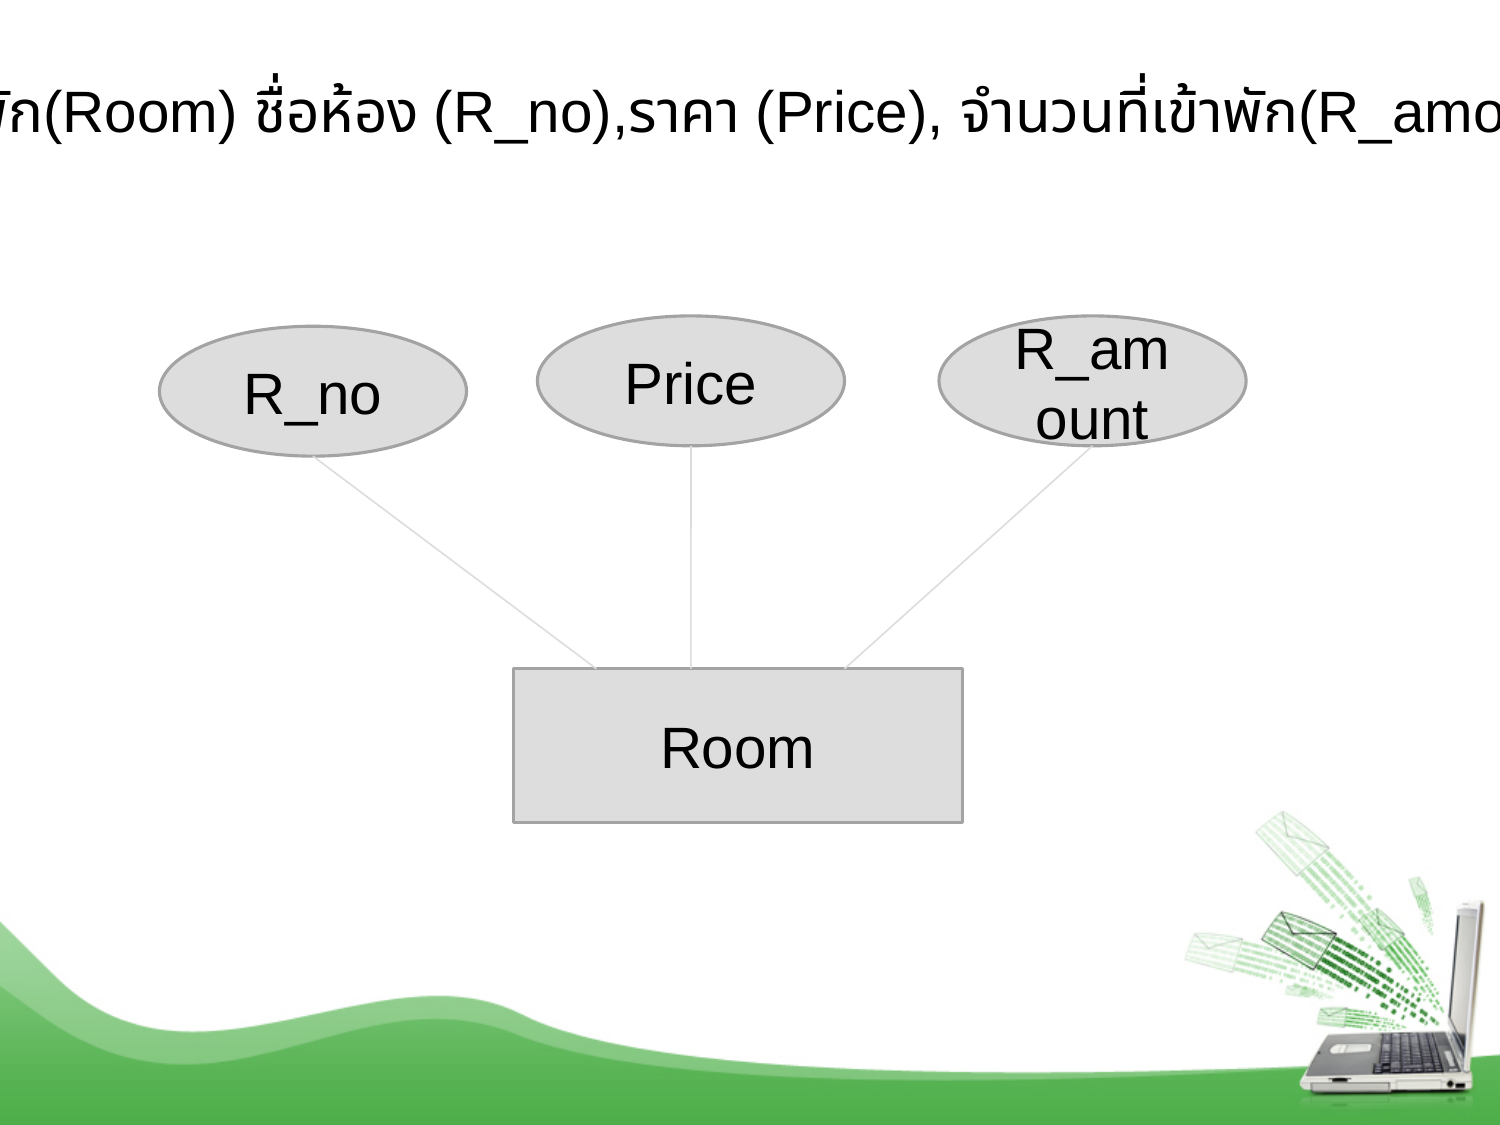

ห้องพัก(Room) ชื่อห้อง (R_no),ราคา (Price), จำนวนที่เข้าพัก(R_amount)

Price
R_amount
R_no
Room